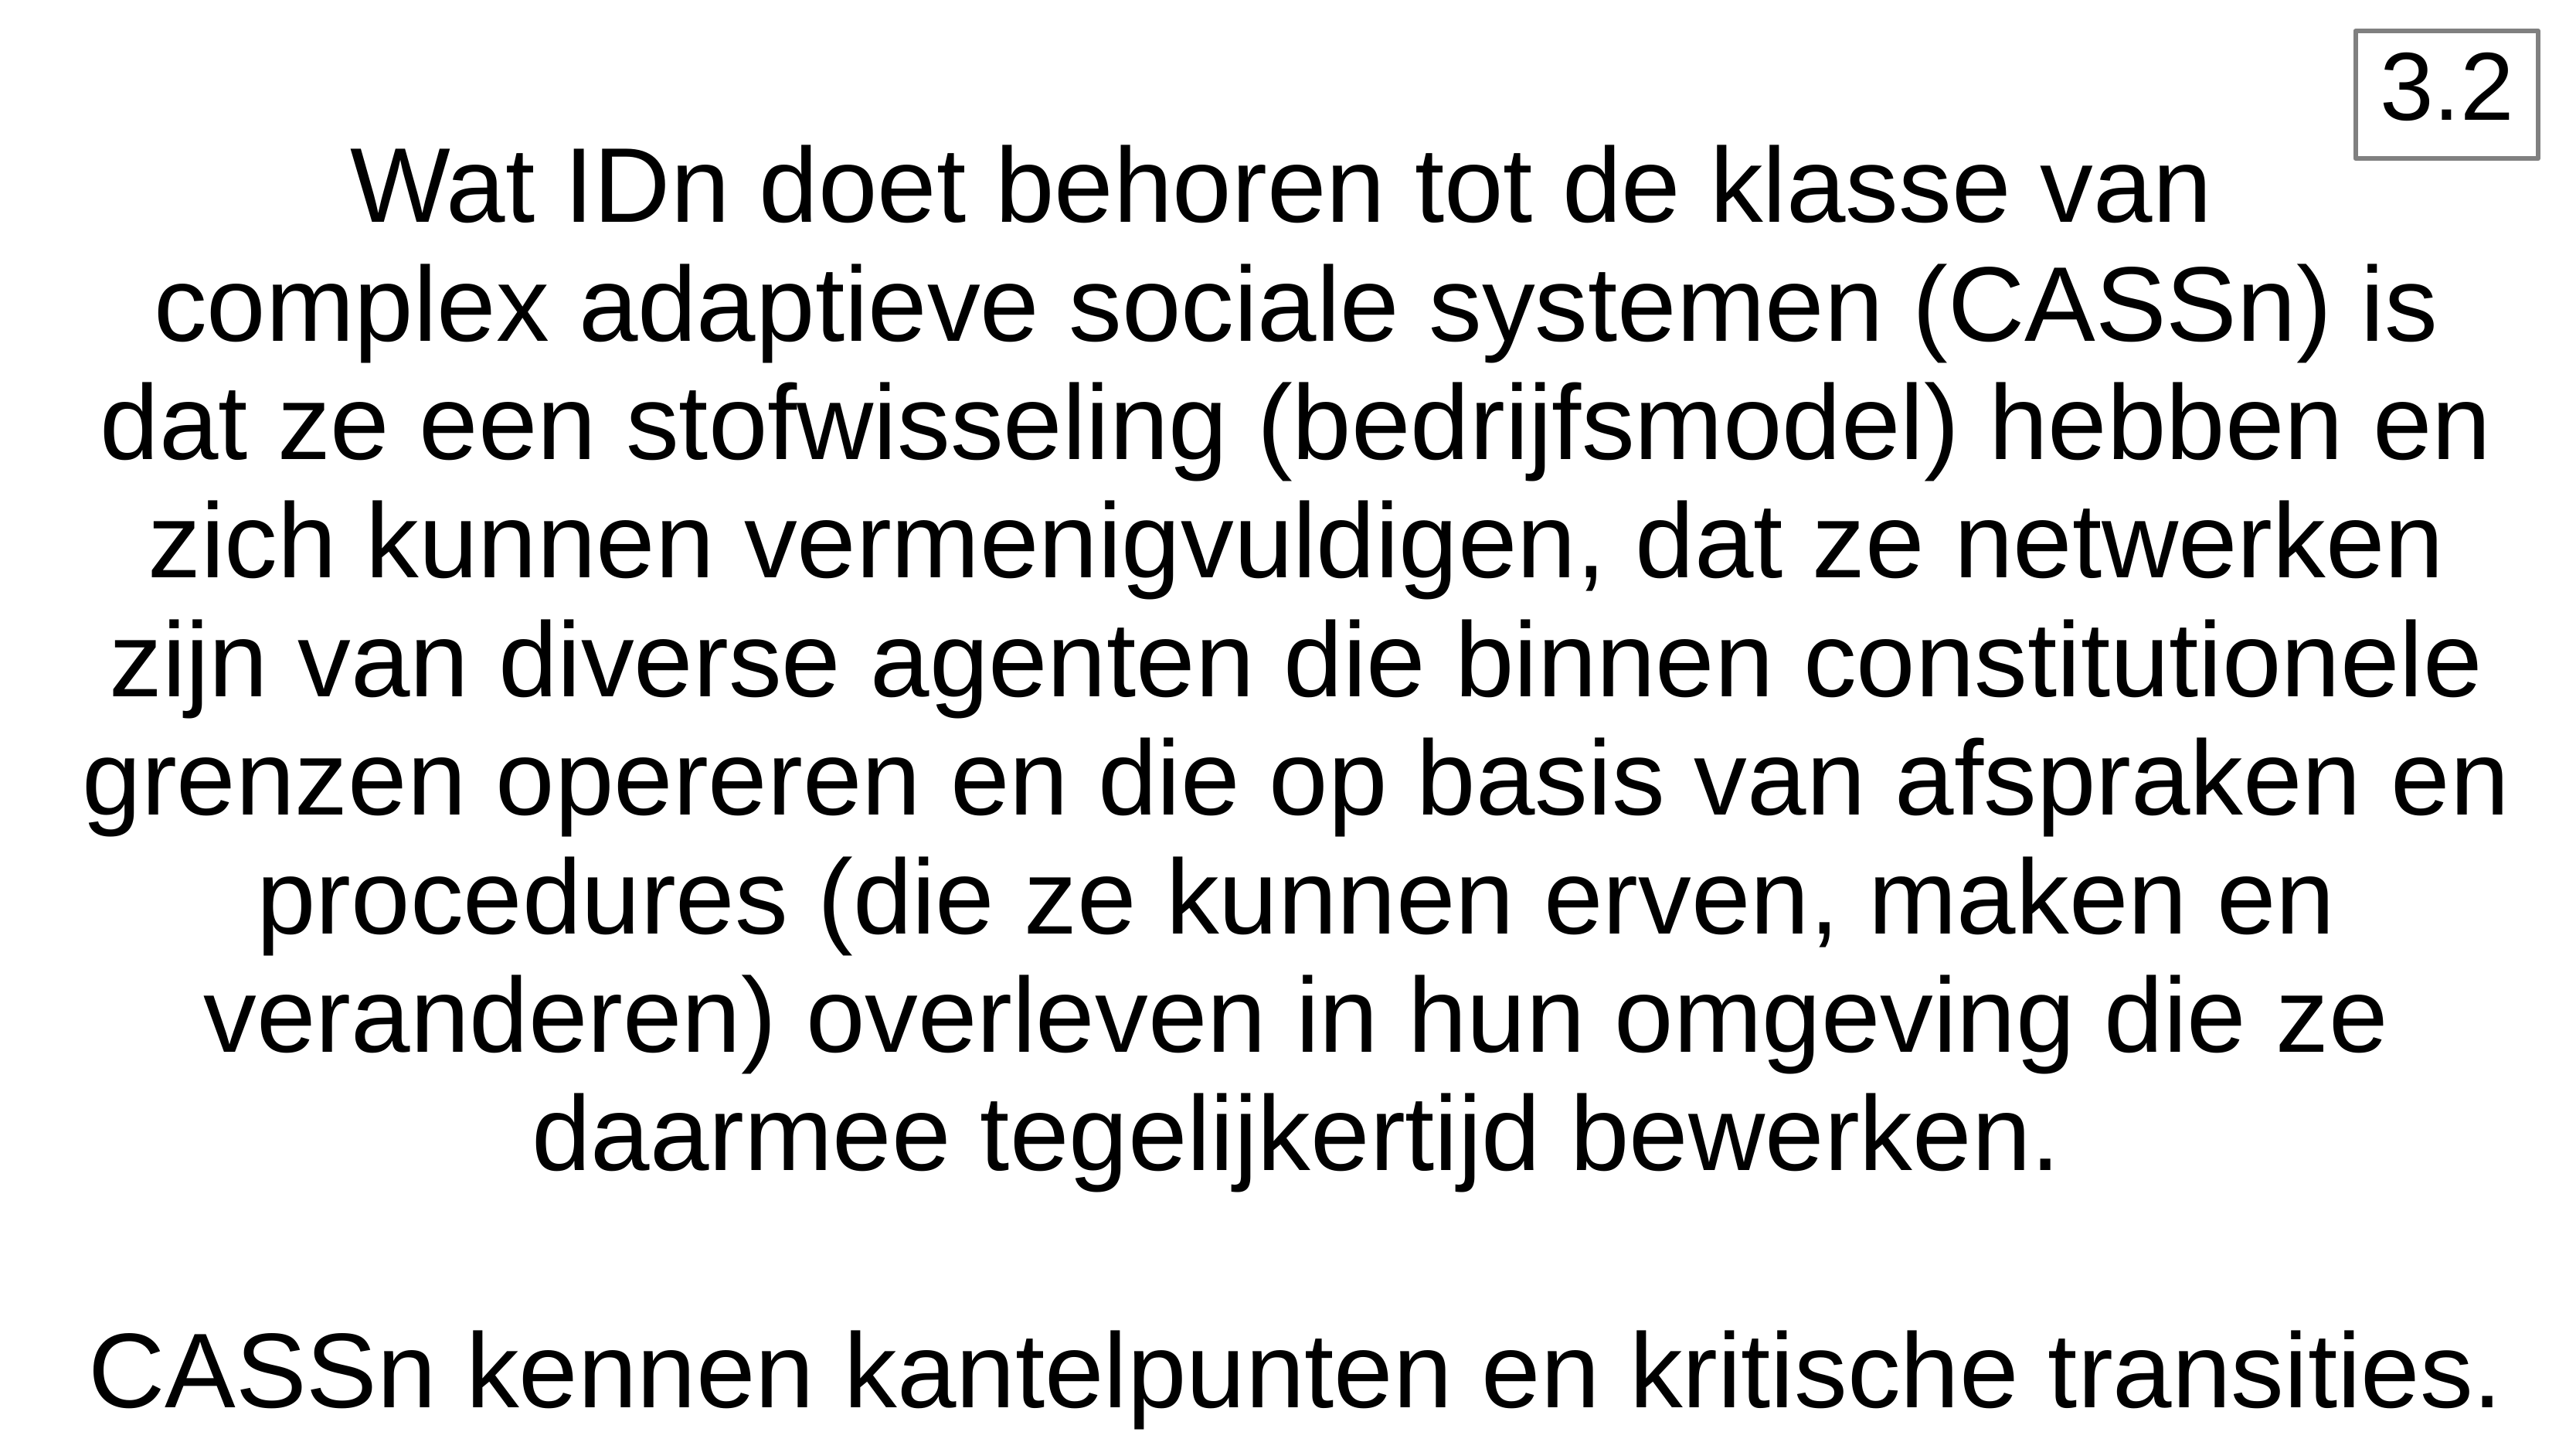

3.2

Wat IDn doet behoren tot de klasse van
complex adaptieve sociale systemen (CASSn) is
dat ze een stofwisseling (bedrijfsmodel) hebben en zich kunnen vermenigvuldigen, dat ze netwerken zijn van diverse agenten die binnen constitutionele grenzen opereren en die op basis van afspraken en procedures (die ze kunnen erven, maken en veranderen) overleven in hun omgeving die ze daarmee tegelijkertijd bewerken.

CASSn kennen kantelpunten en kritische transities.